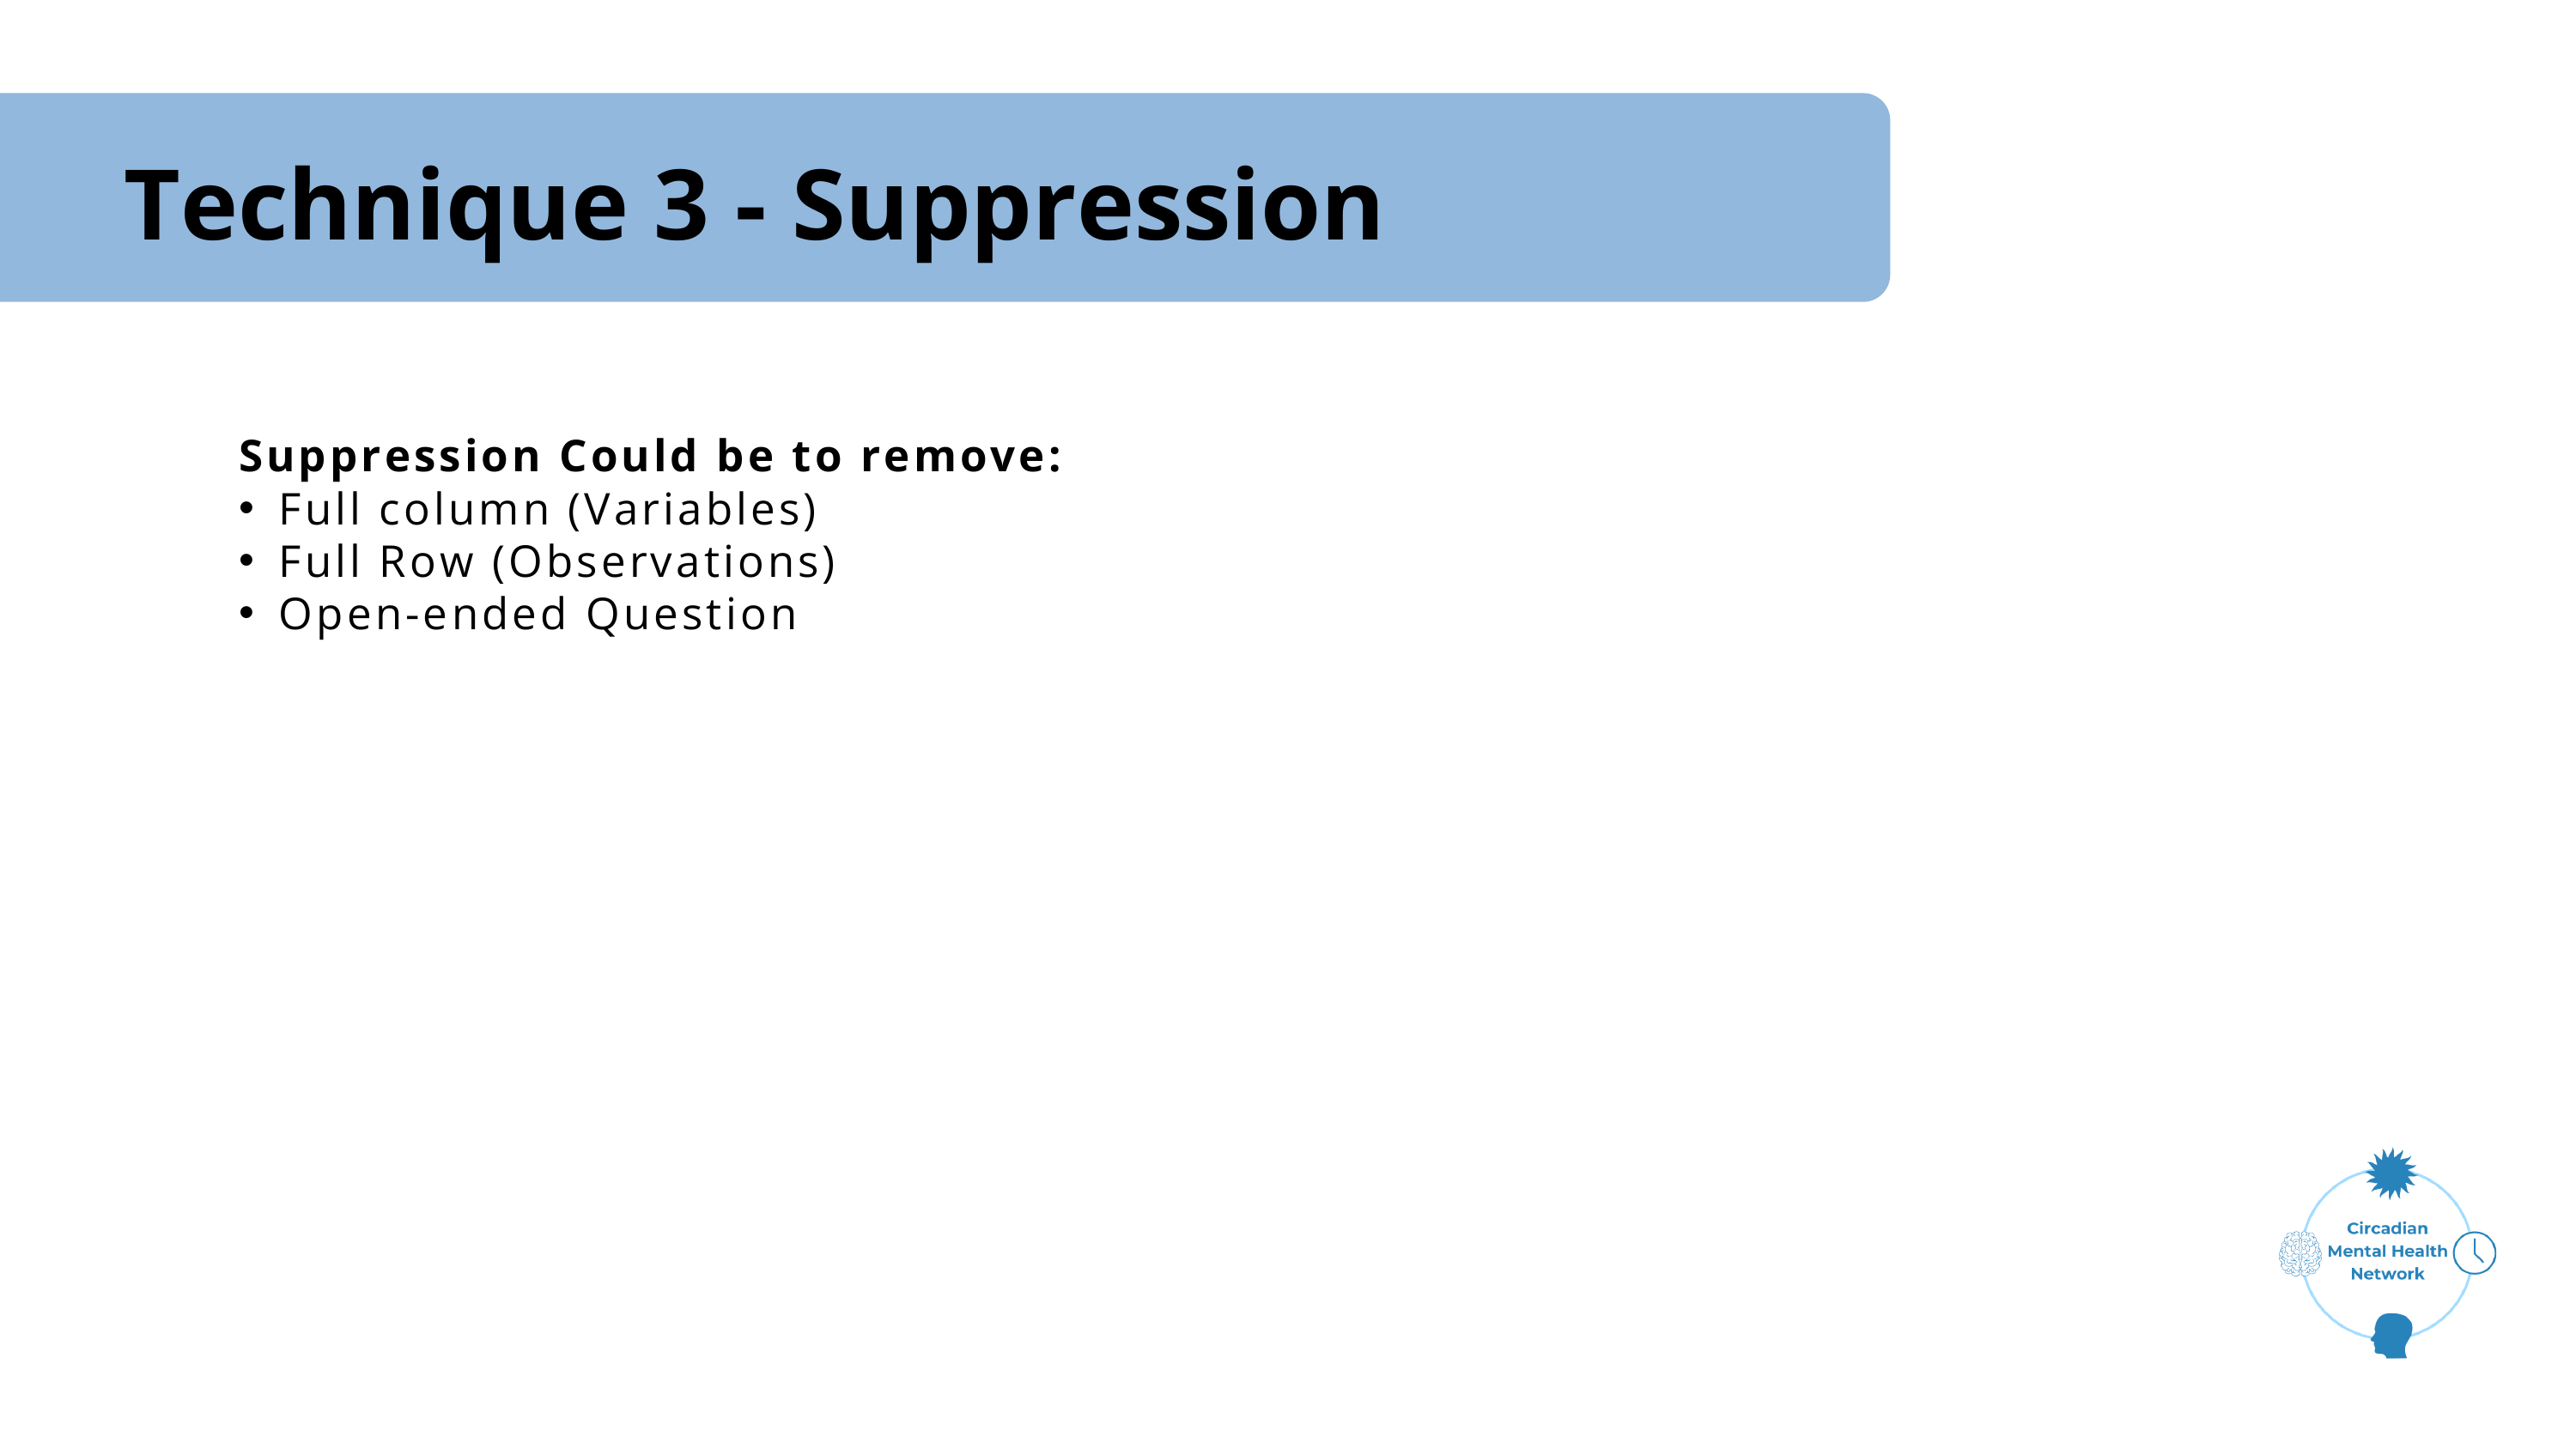

Technique 3 - Suppression
Suppression Could be to remove:
Full column (Variables)
Full Row (Observations)
Open-ended Question